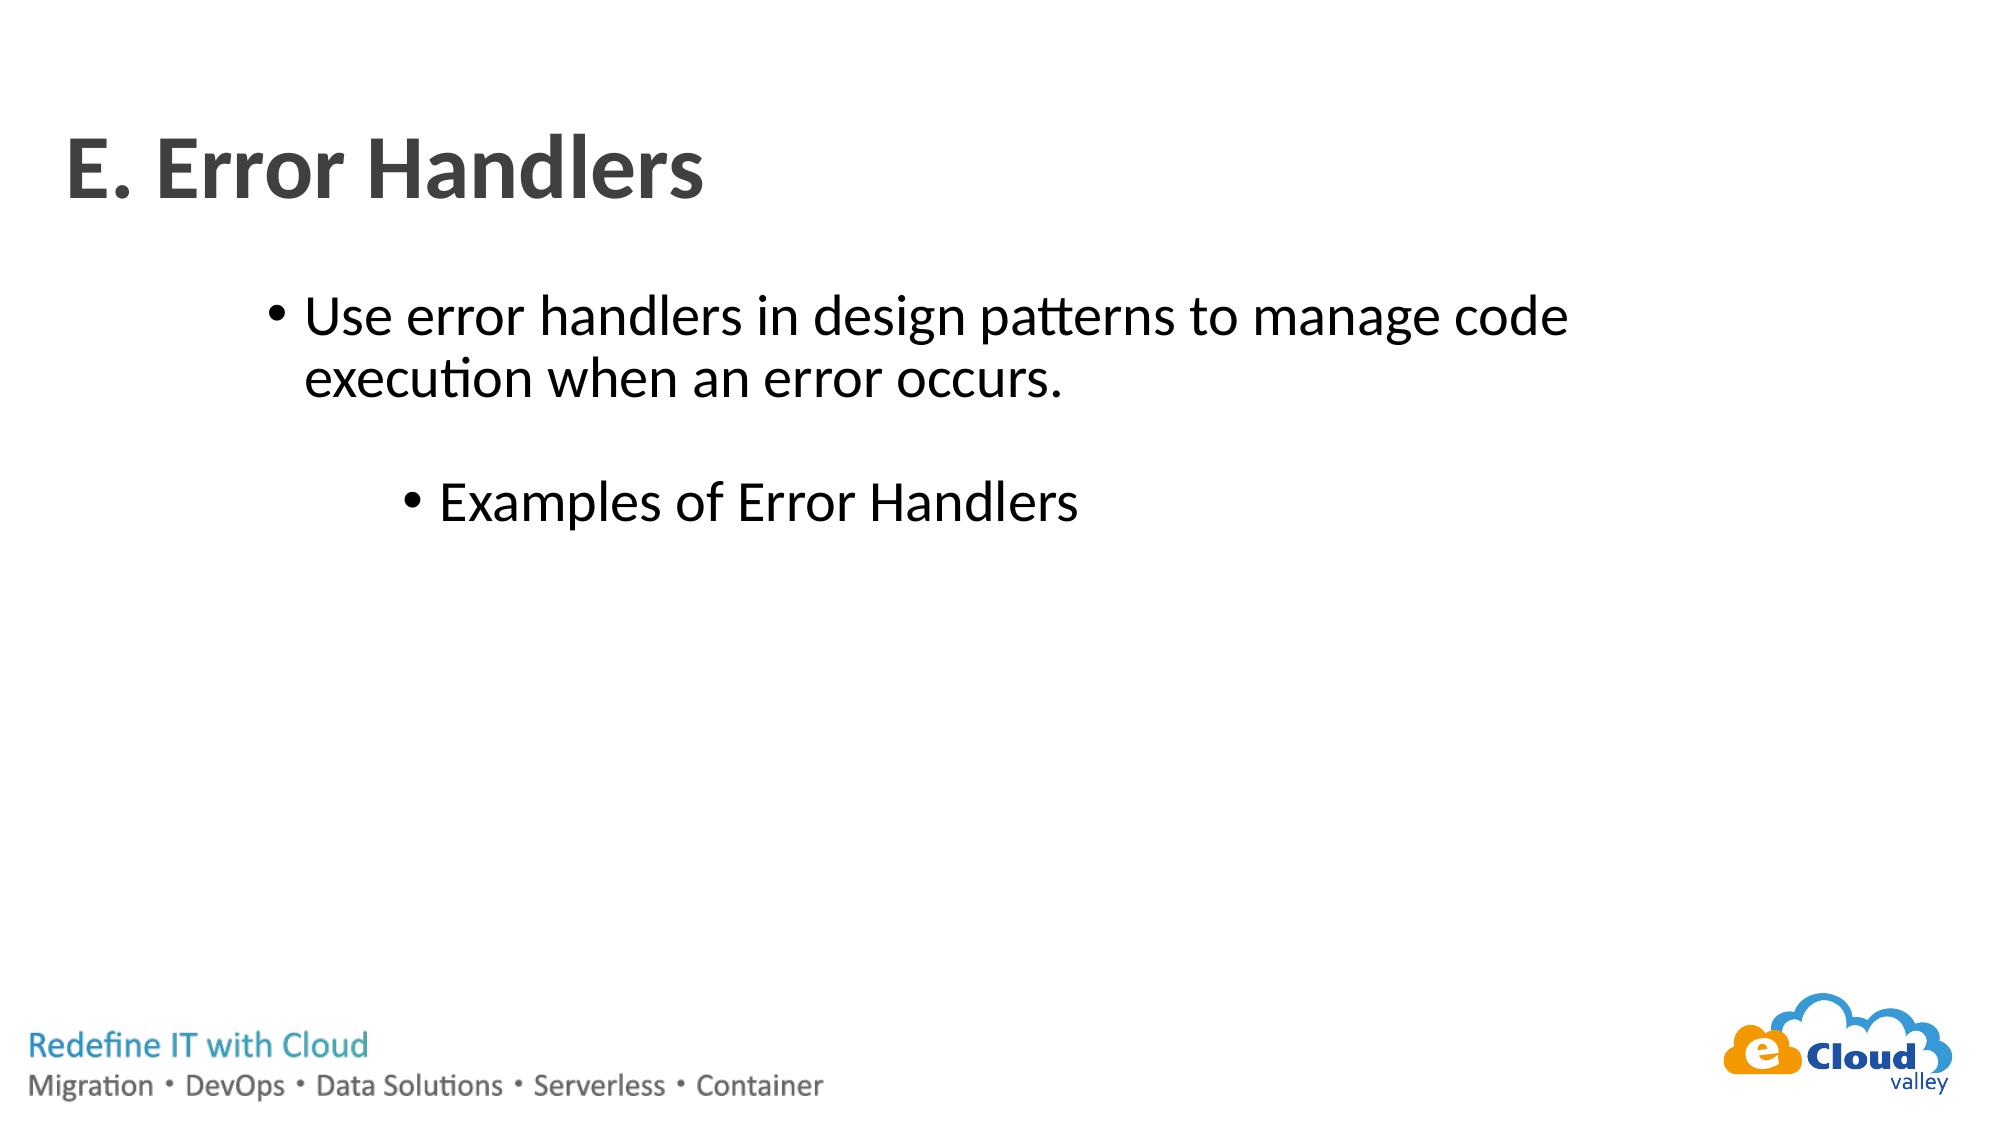

# E. Error Handlers
Use error handlers in design patterns to manage code execution when an error occurs.
Examples of Error Handlers